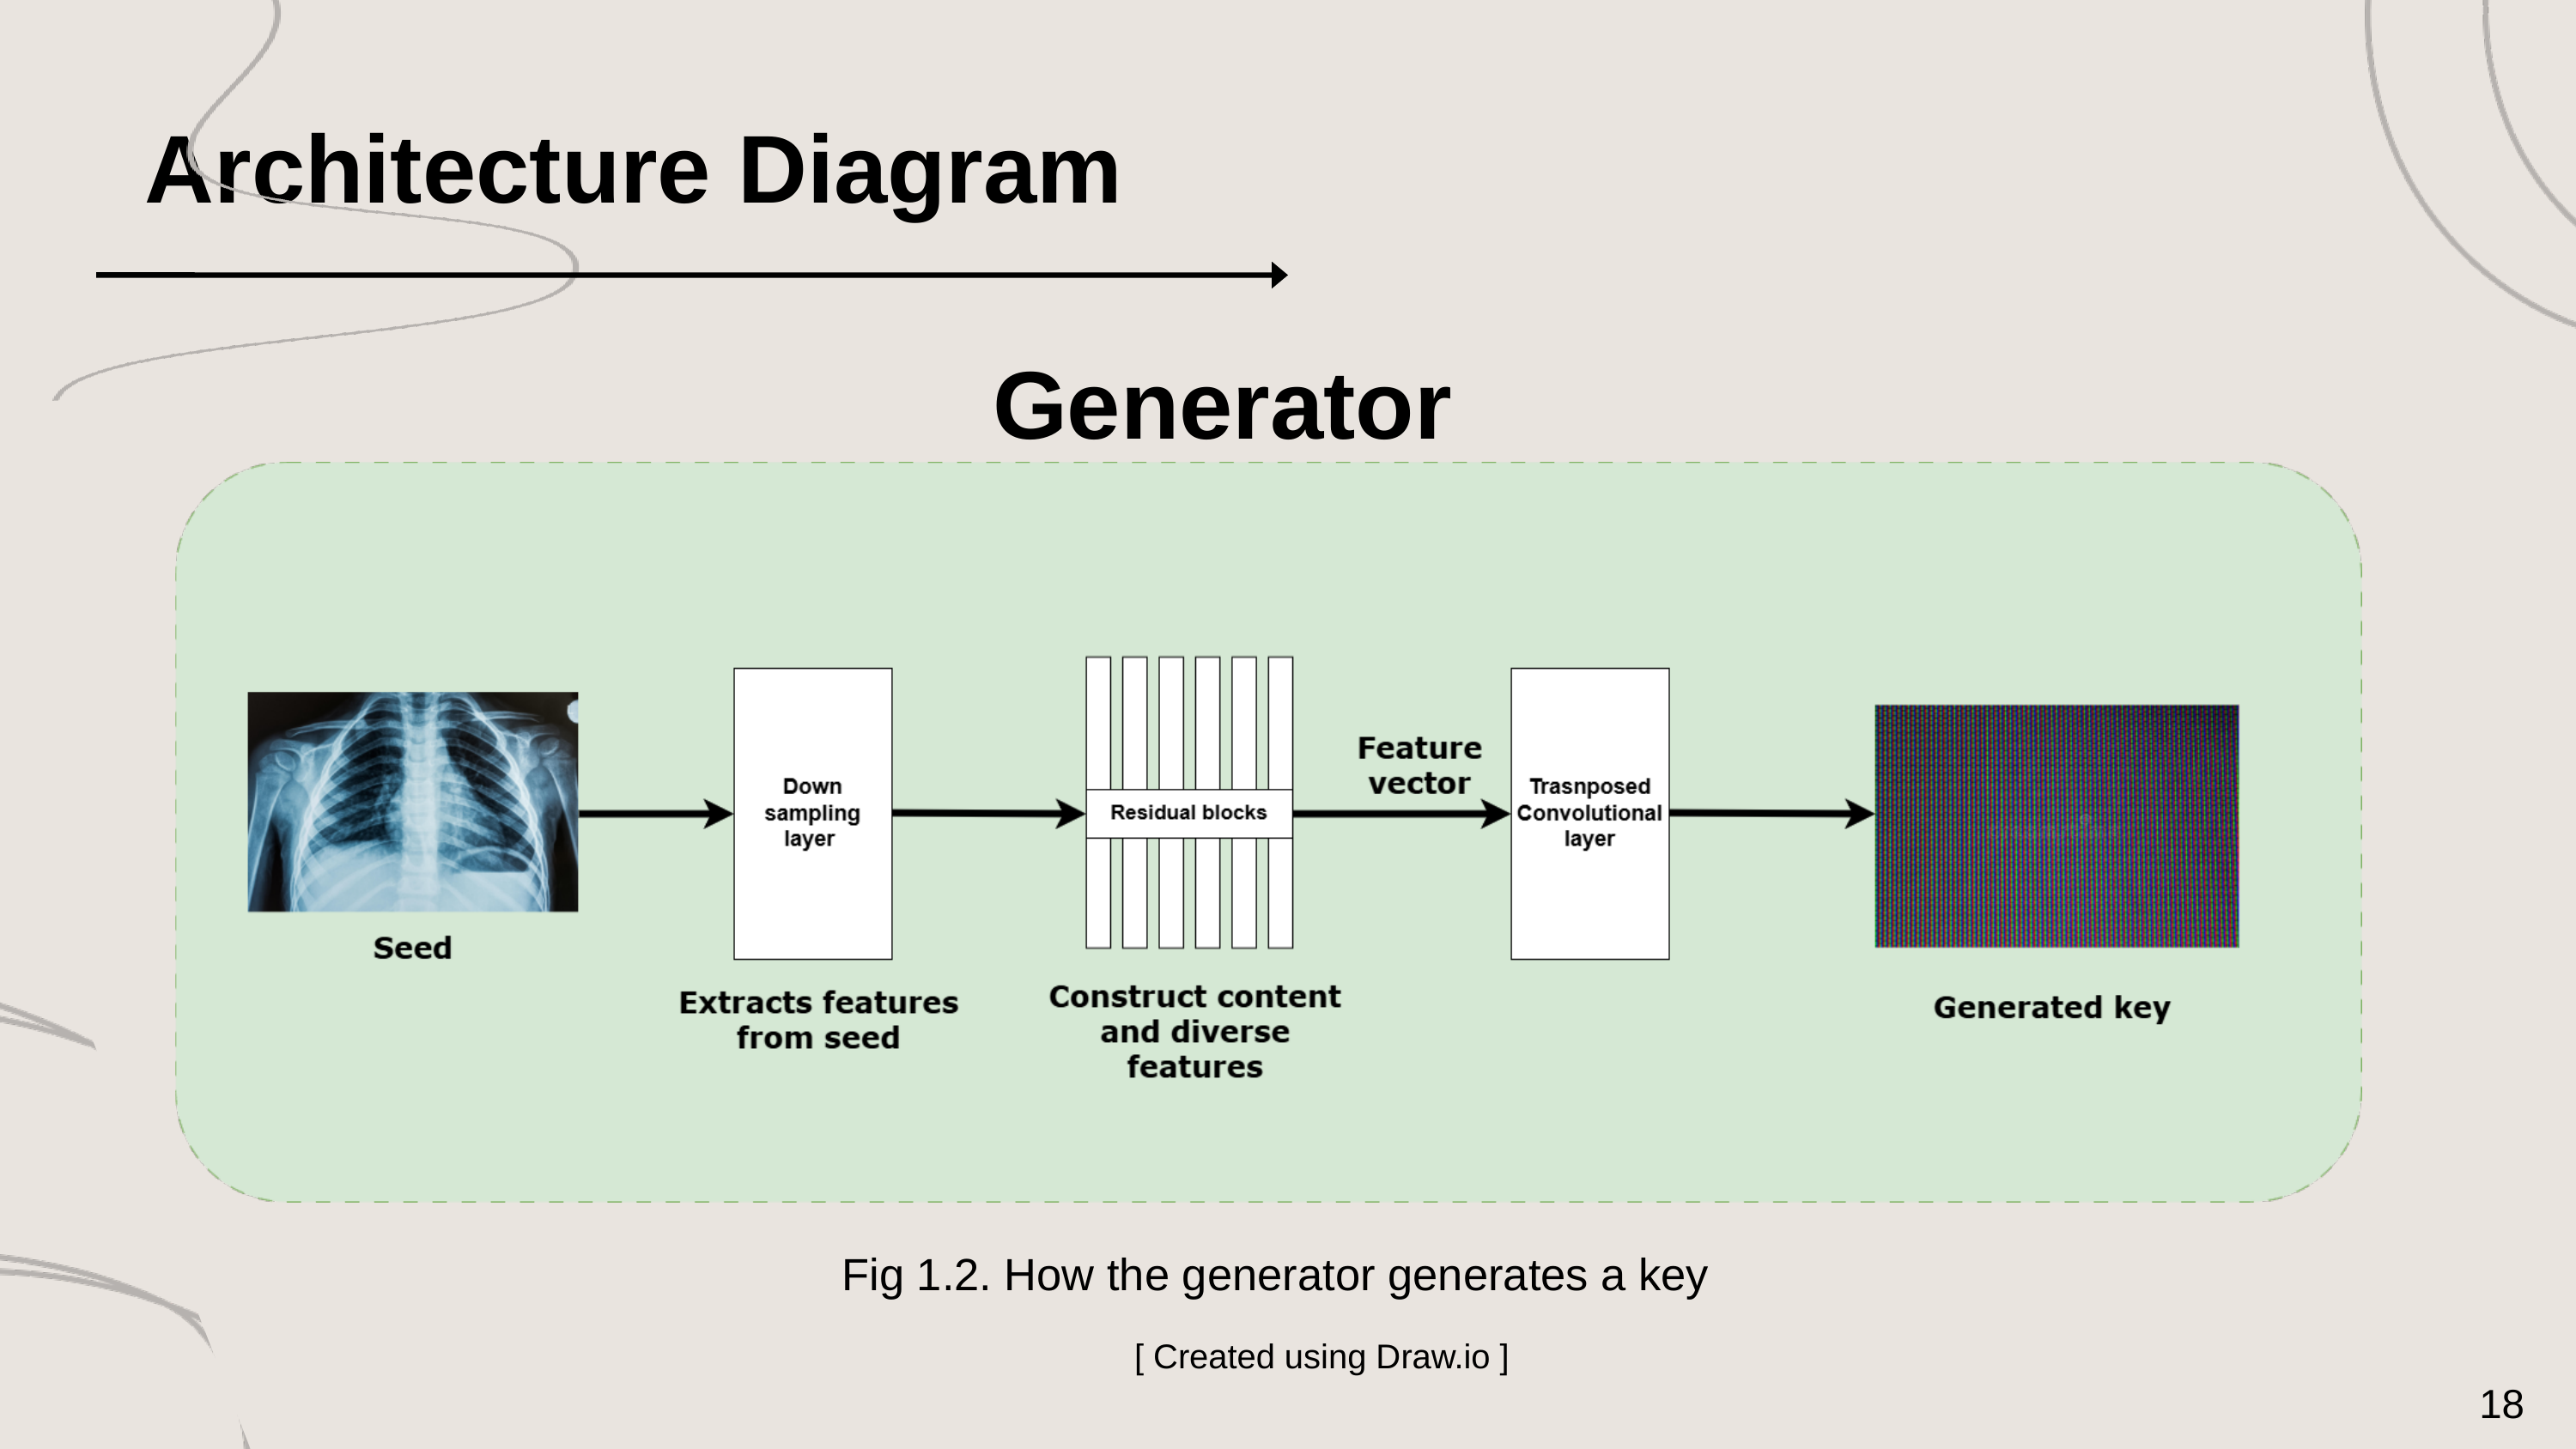

Architecture Diagram

Generator

Fig 1.2. How the generator generates a key
[ Created using Draw.io ]
18